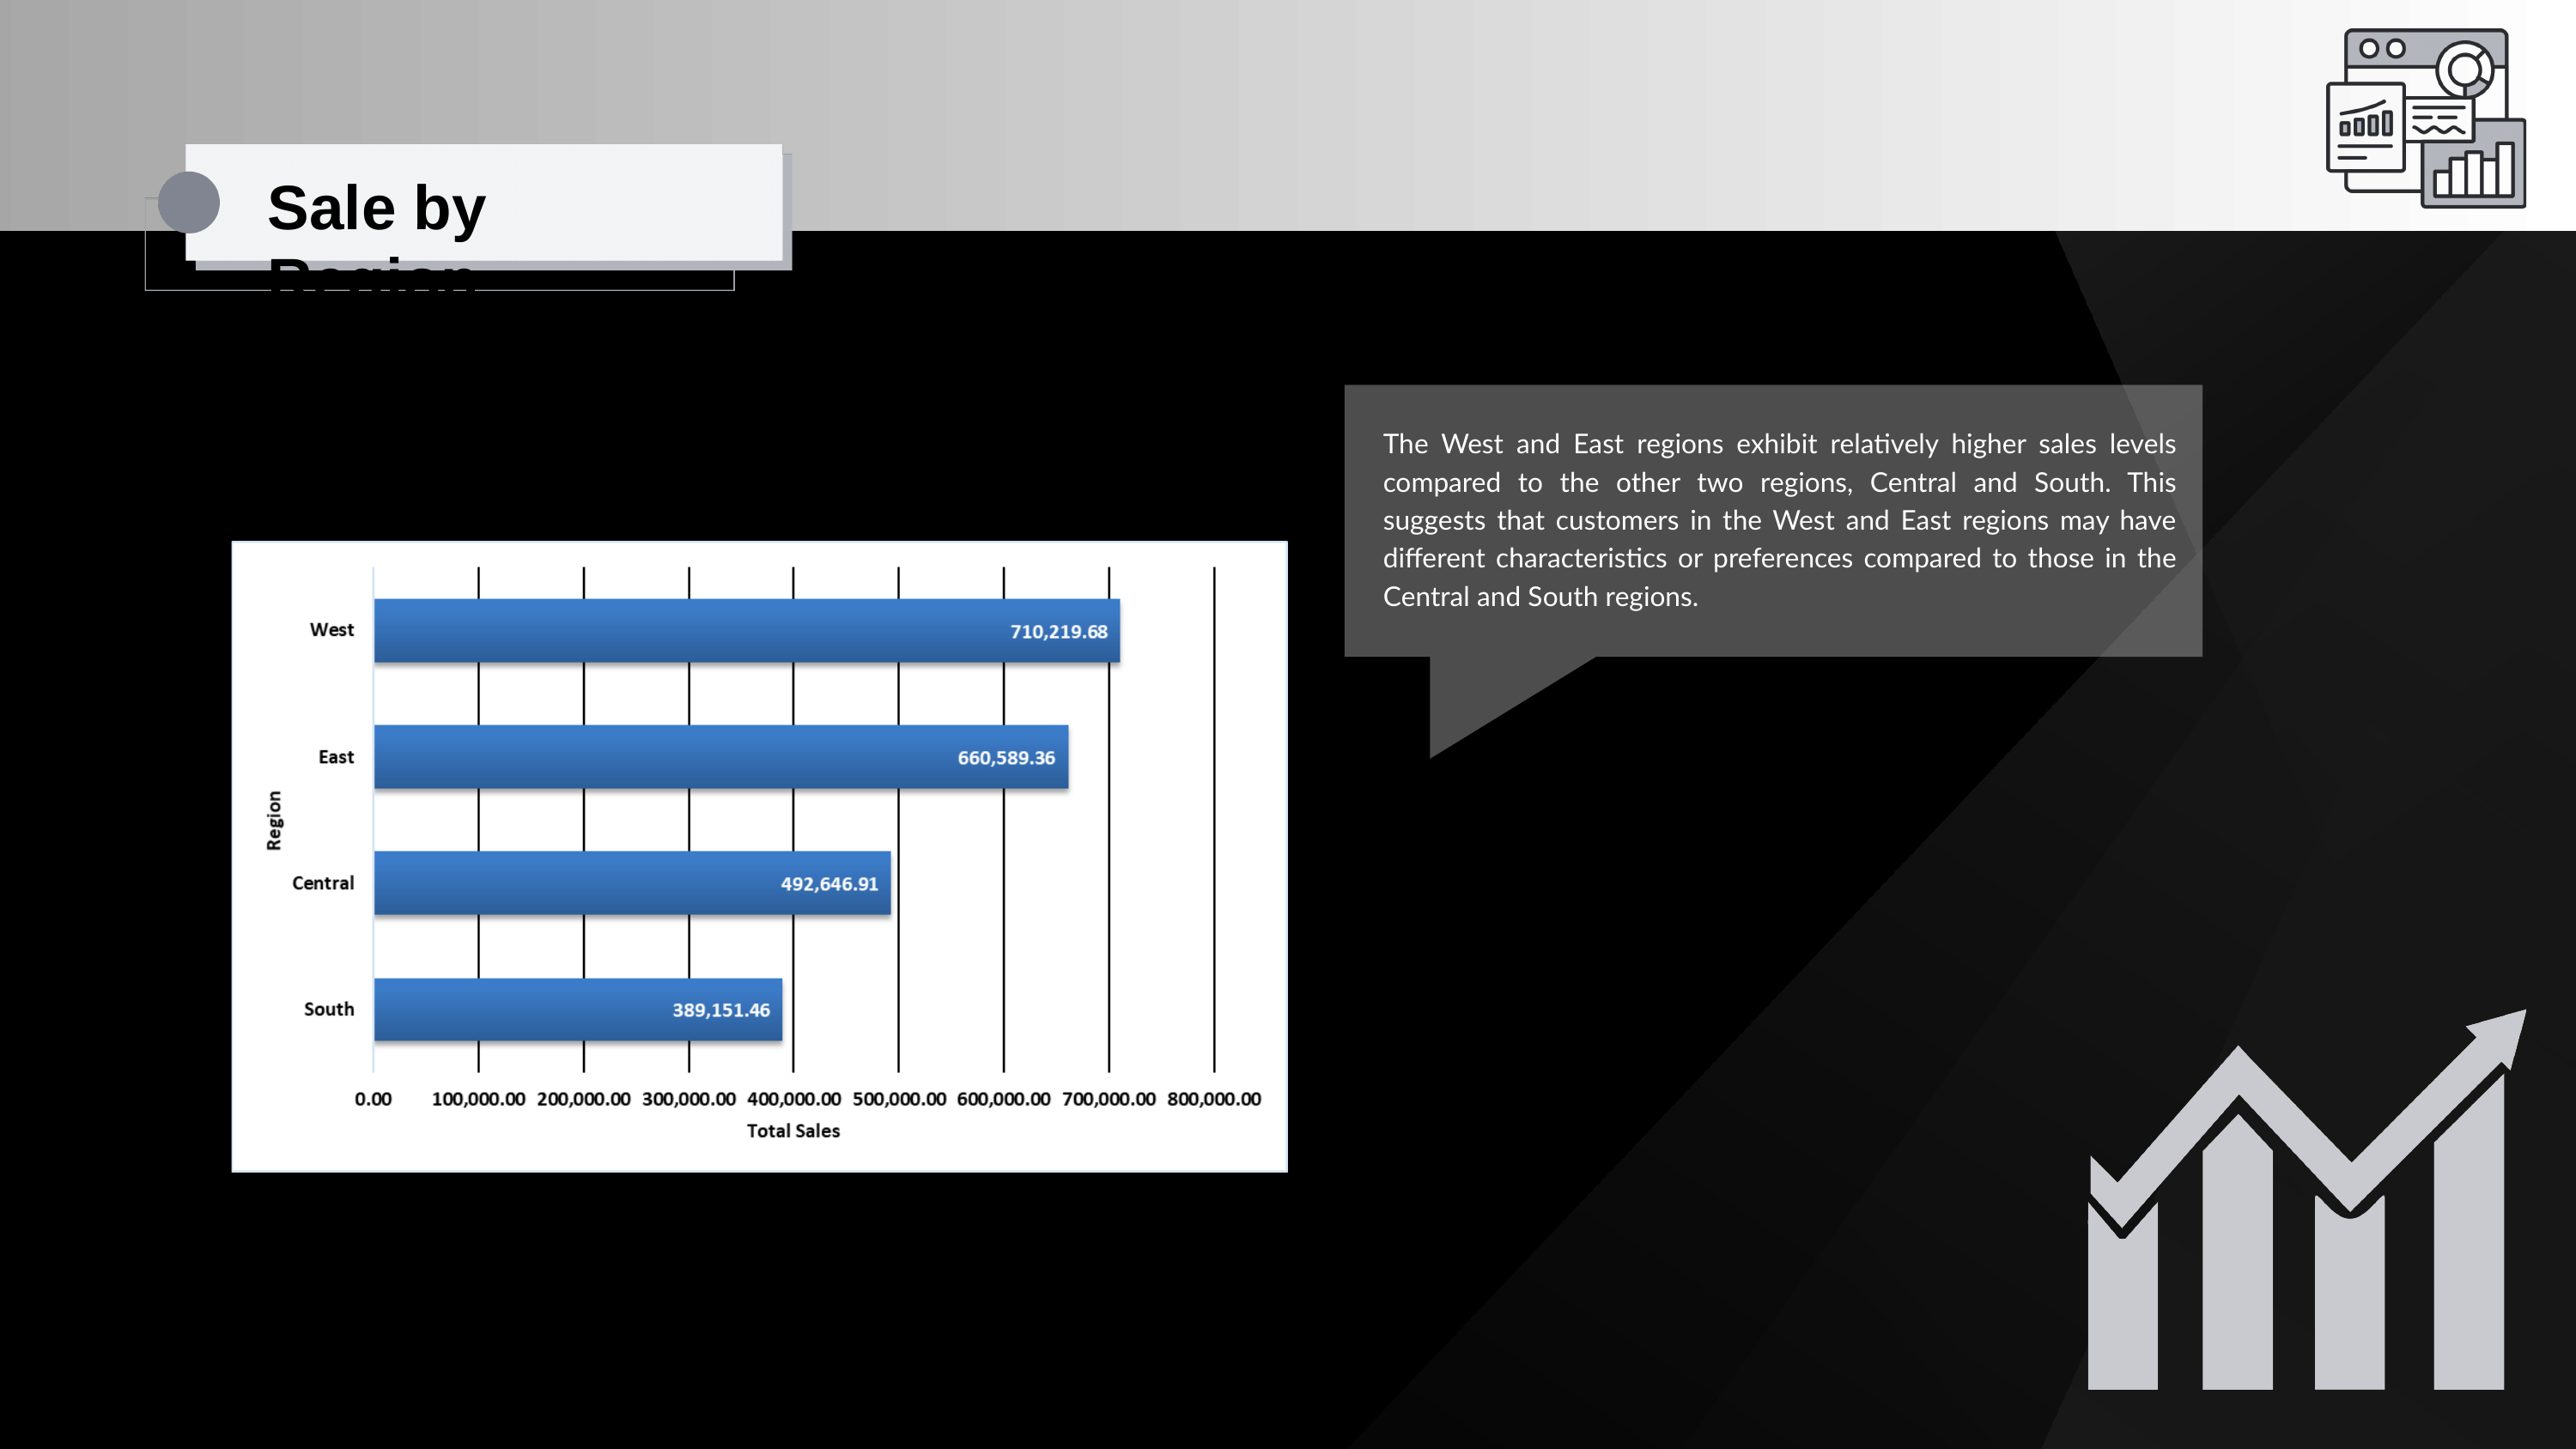

Sale by Region

The West and East regions exhibit relatively higher sales levels compared to the other two regions, Central and South. This suggests that customers in the West and East regions may have different characteristics or preferences compared to those in the Central and South regions.